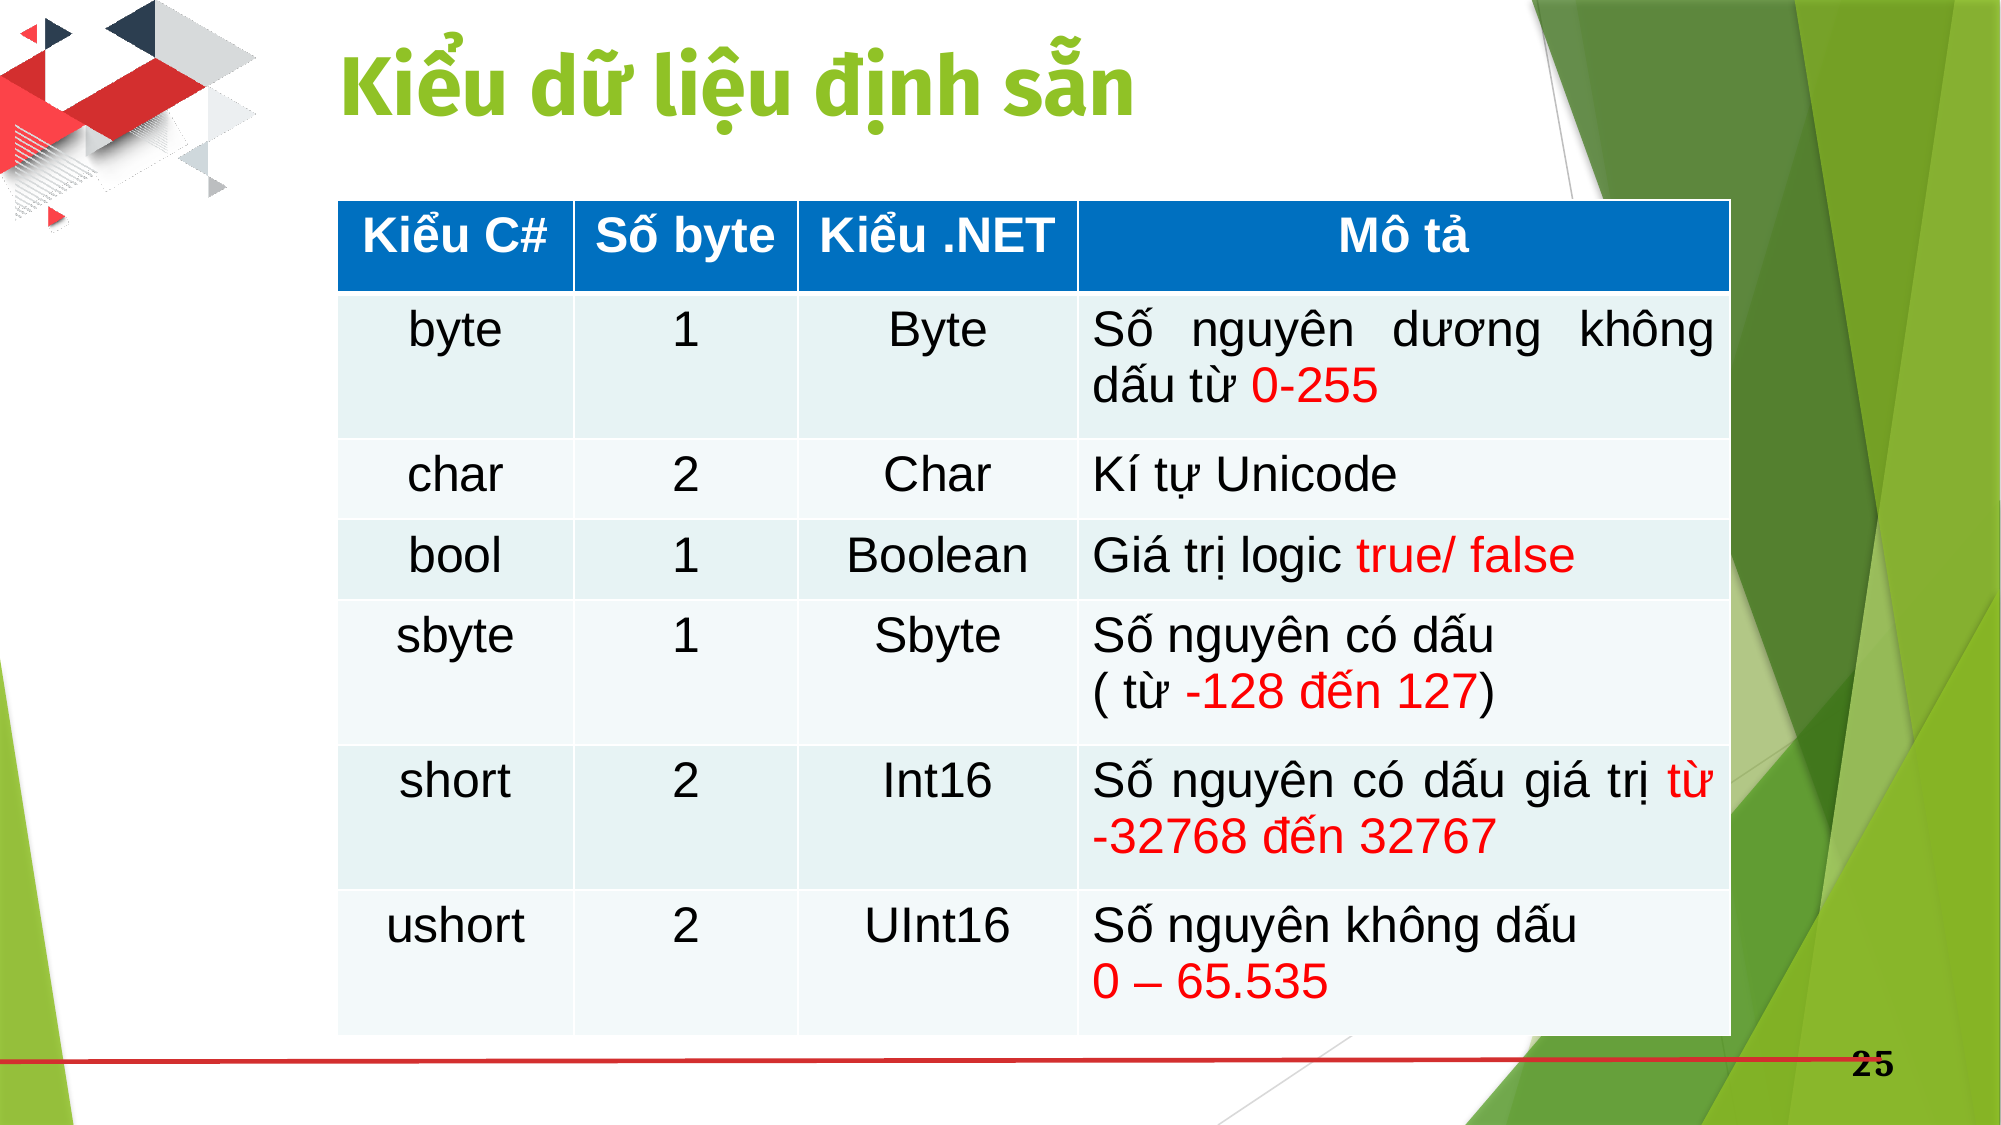

# Kiểu dữ liệu định sẵn
| Kiểu C# | Số byte | Kiểu .NET | Mô tả |
| --- | --- | --- | --- |
| byte | 1 | Byte | Số nguyên dương không dấu từ 0-255 |
| char | 2 | Char | Kí tự Unicode |
| bool | 1 | Boolean | Giá trị logic true/ false |
| sbyte | 1 | Sbyte | Số nguyên có dấu ( từ -128 đến 127) |
| short | 2 | Int16 | Số nguyên có dấu giá trị từ -32768 đến 32767 |
| ushort | 2 | UInt16 | Số nguyên không dấu 0 – 65.535 |